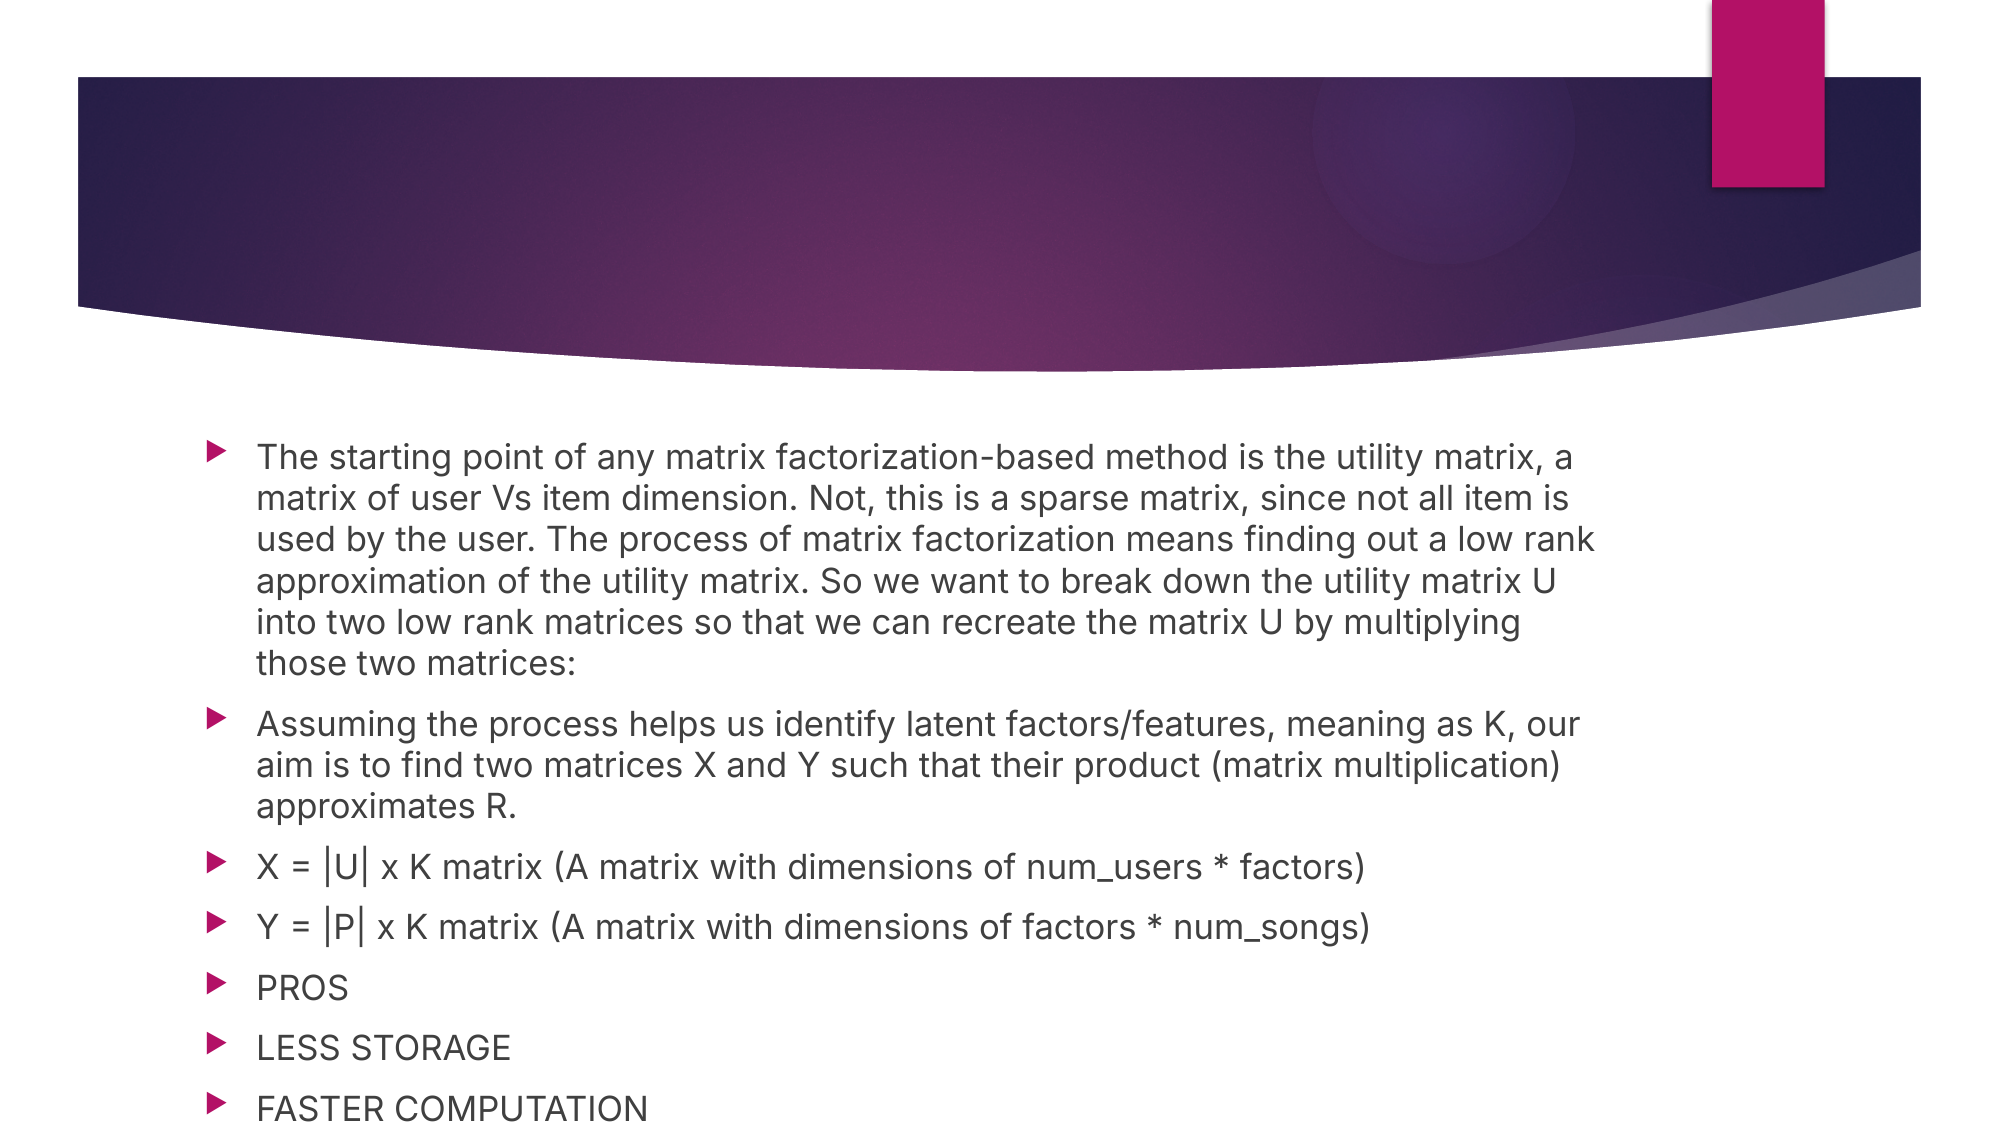

The starting point of any matrix factorization-based method is the utility matrix, a matrix of user Vs item dimension. Not, this is a sparse matrix, since not all item is used by the user. The process of matrix factorization means finding out a low rank approximation of the utility matrix. So we want to break down the utility matrix U into two low rank matrices so that we can recreate the matrix U by multiplying those two matrices:
Assuming the process helps us identify latent factors/features, meaning as K, our aim is to find two matrices X and Y such that their product (matrix multiplication) approximates R.
X = |U| x K matrix (A matrix with dimensions of num_users * factors)
Y = |P| x K matrix (A matrix with dimensions of factors * num_songs)
PROS
LESS STORAGE
FASTER COMPUTATION